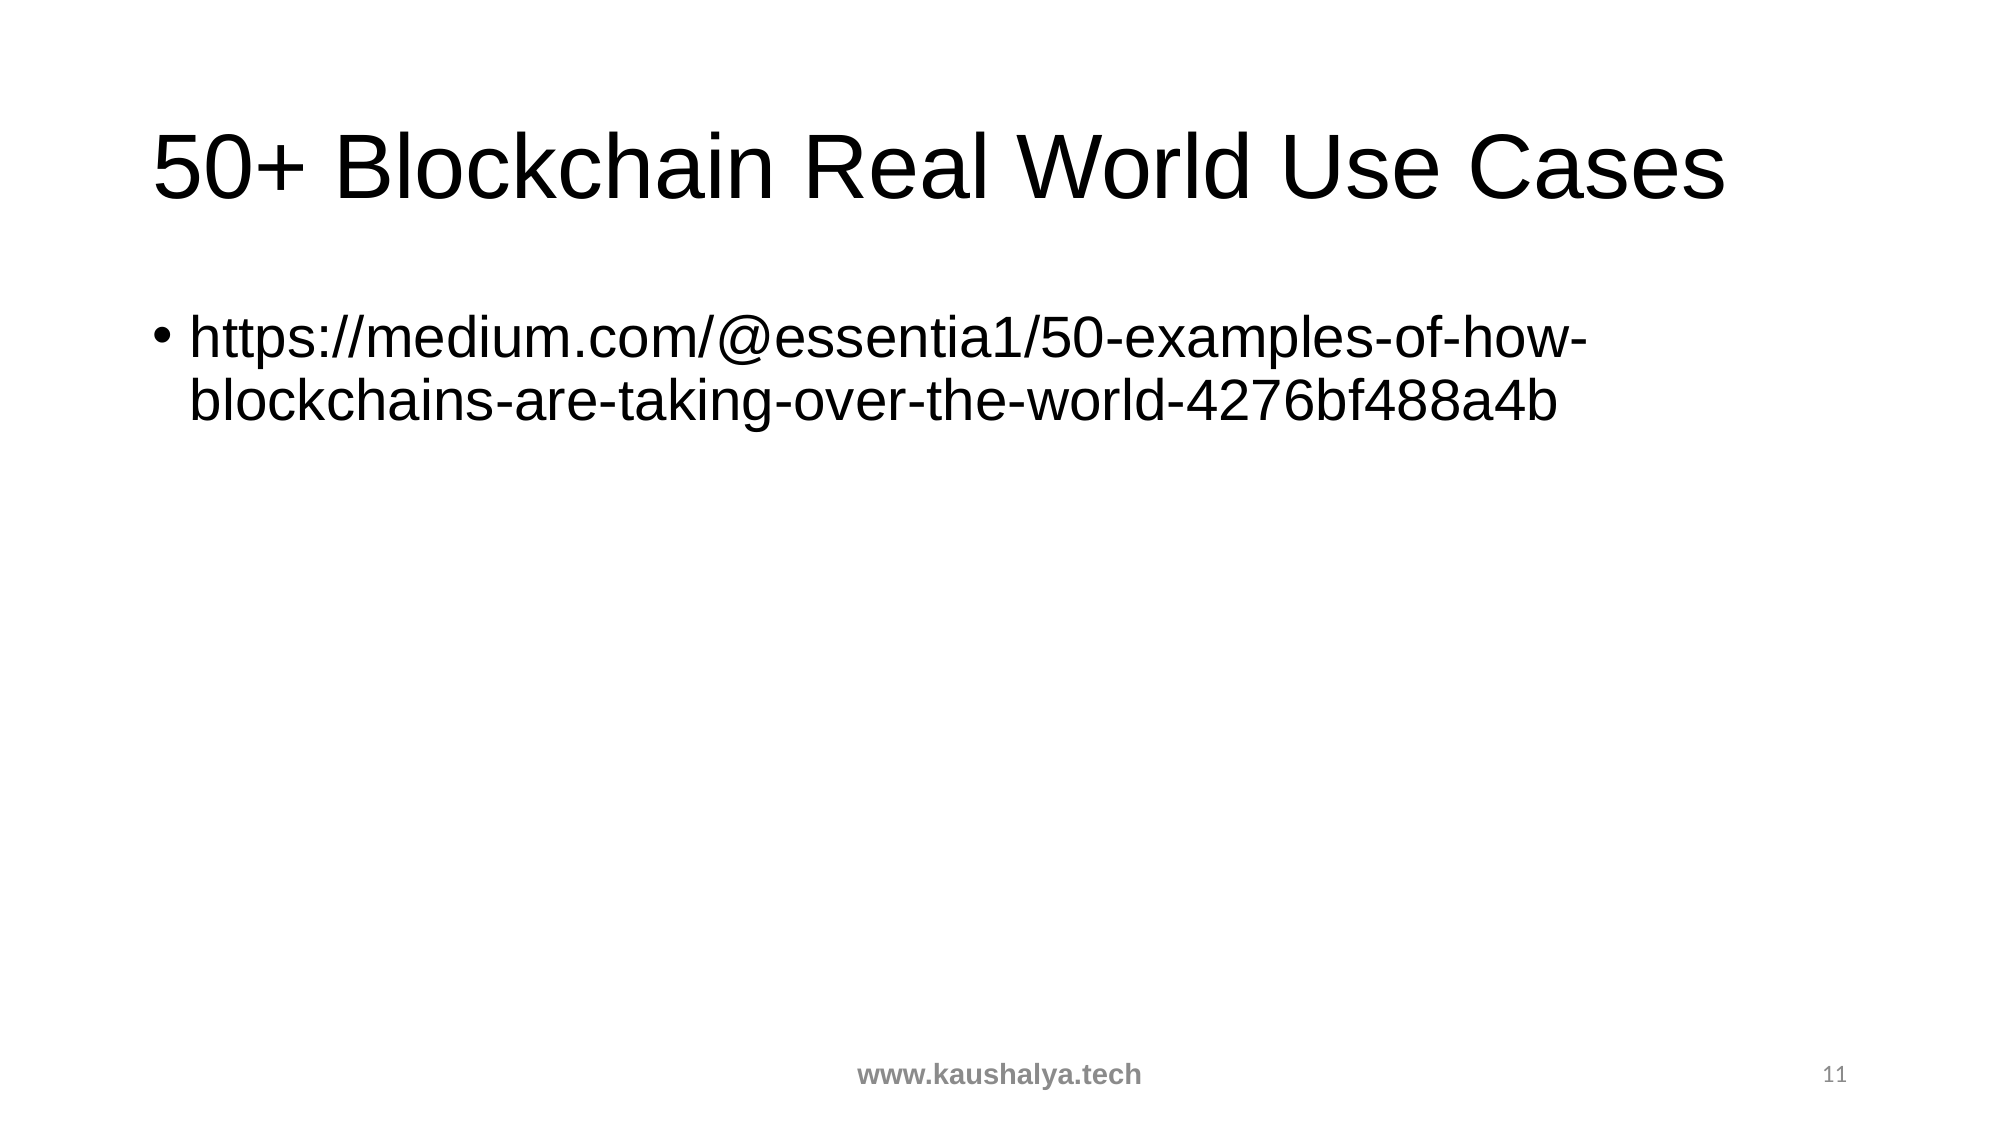

# 50+ Blockchain Real World Use Cases
https://medium.com/@essentia1/50-examples-of-how-blockchains-are-taking-over-the-world-4276bf488a4b

www.kaushalya.tech
11